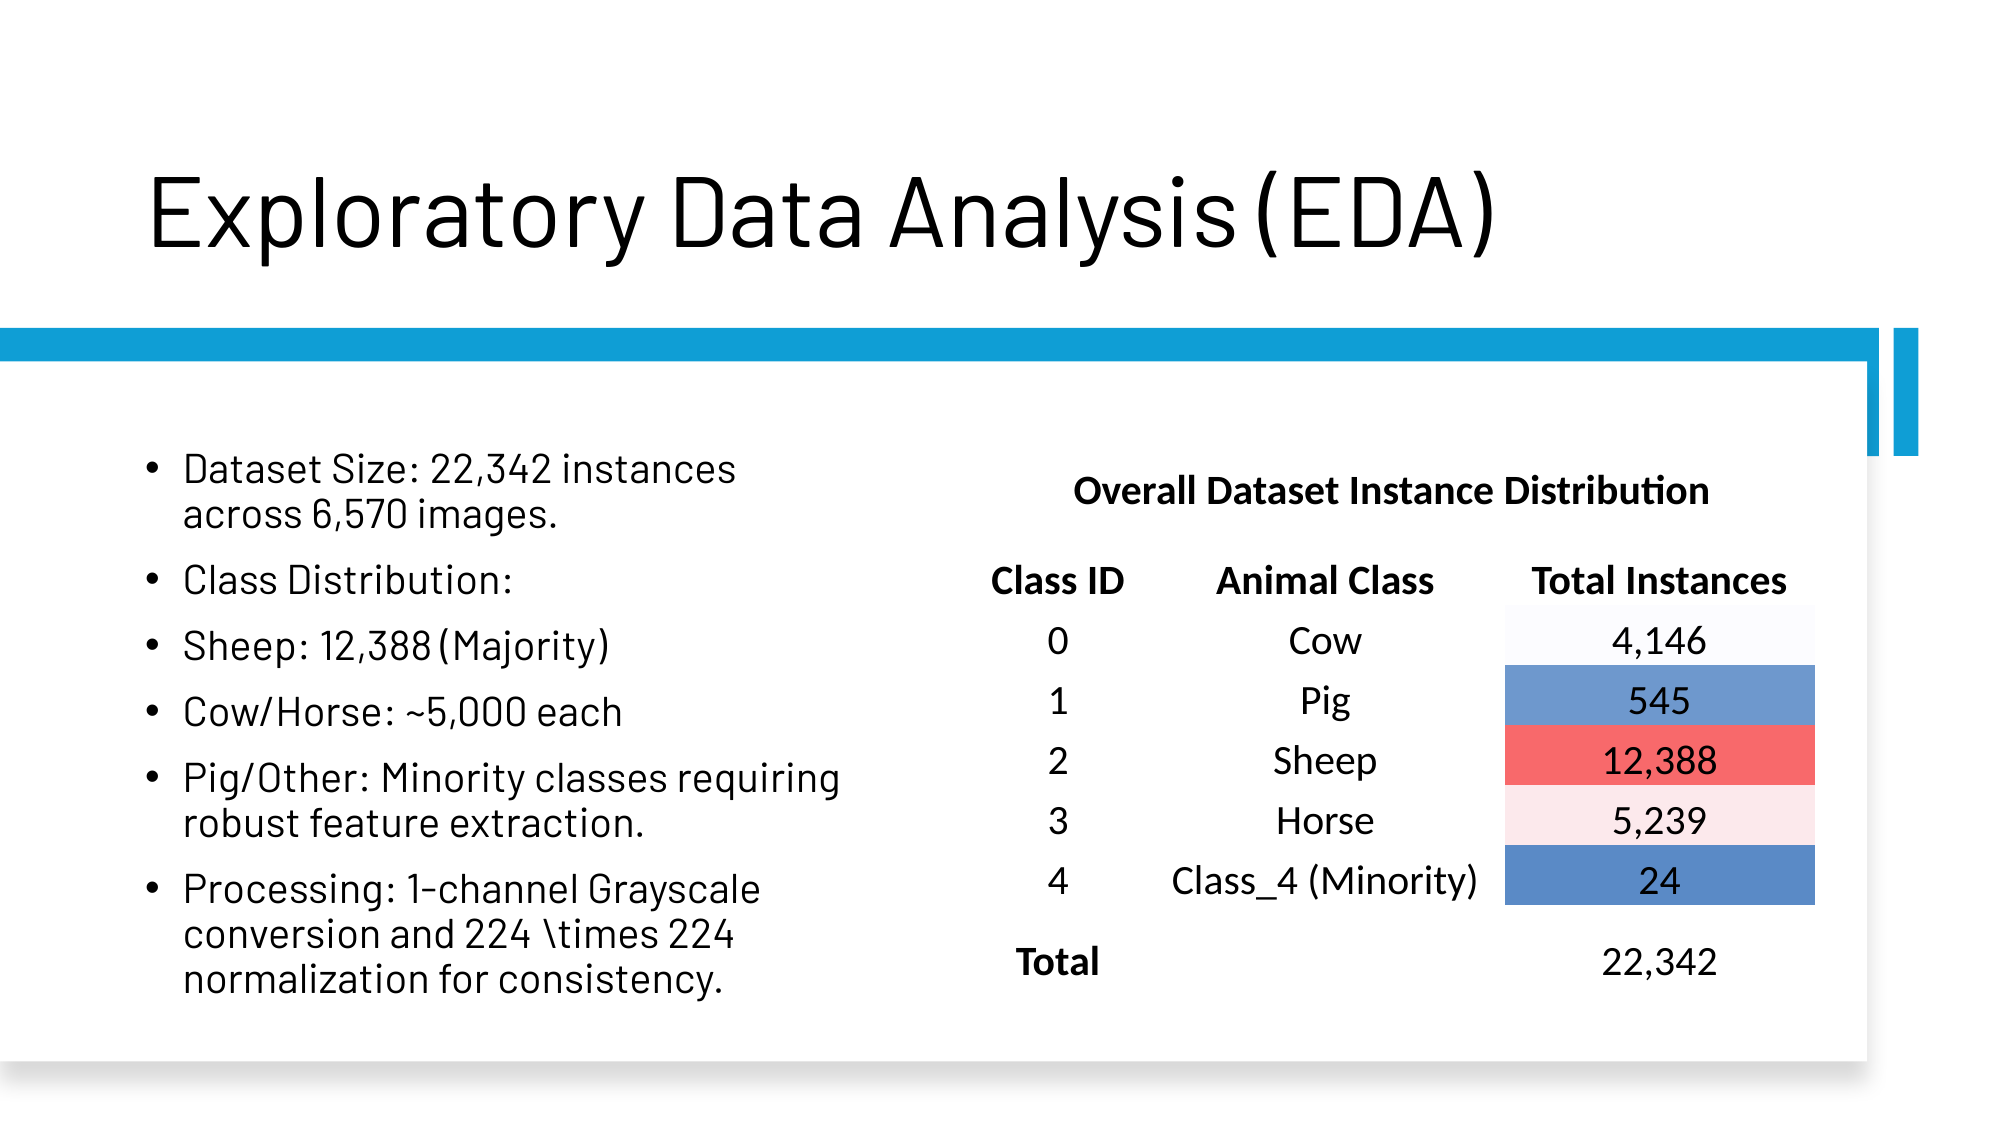

# Exploratory Data Analysis (EDA)

Dataset Size: 22,342 instances across 6,570 images.
Class Distribution:
Sheep: 12,388 (Majority)
Cow/Horse: ~5,000 each
Pig/Other: Minority classes requiring robust feature extraction.
Processing: 1-channel Grayscale conversion and 224 \times 224 normalization for consistency.
| Overall Dataset Instance Distribution |  |  |
| --- | --- | --- |
| Class ID | Animal Class | Total Instances |
| 0 | Cow | 4,146 |
| 1 | Pig | 545 |
| 2 | Sheep | 12,388 |
| 3 | Horse | 5,239 |
| 4 | Class\_4 (Minority) | 24 |
| Total |  | 22,342 |